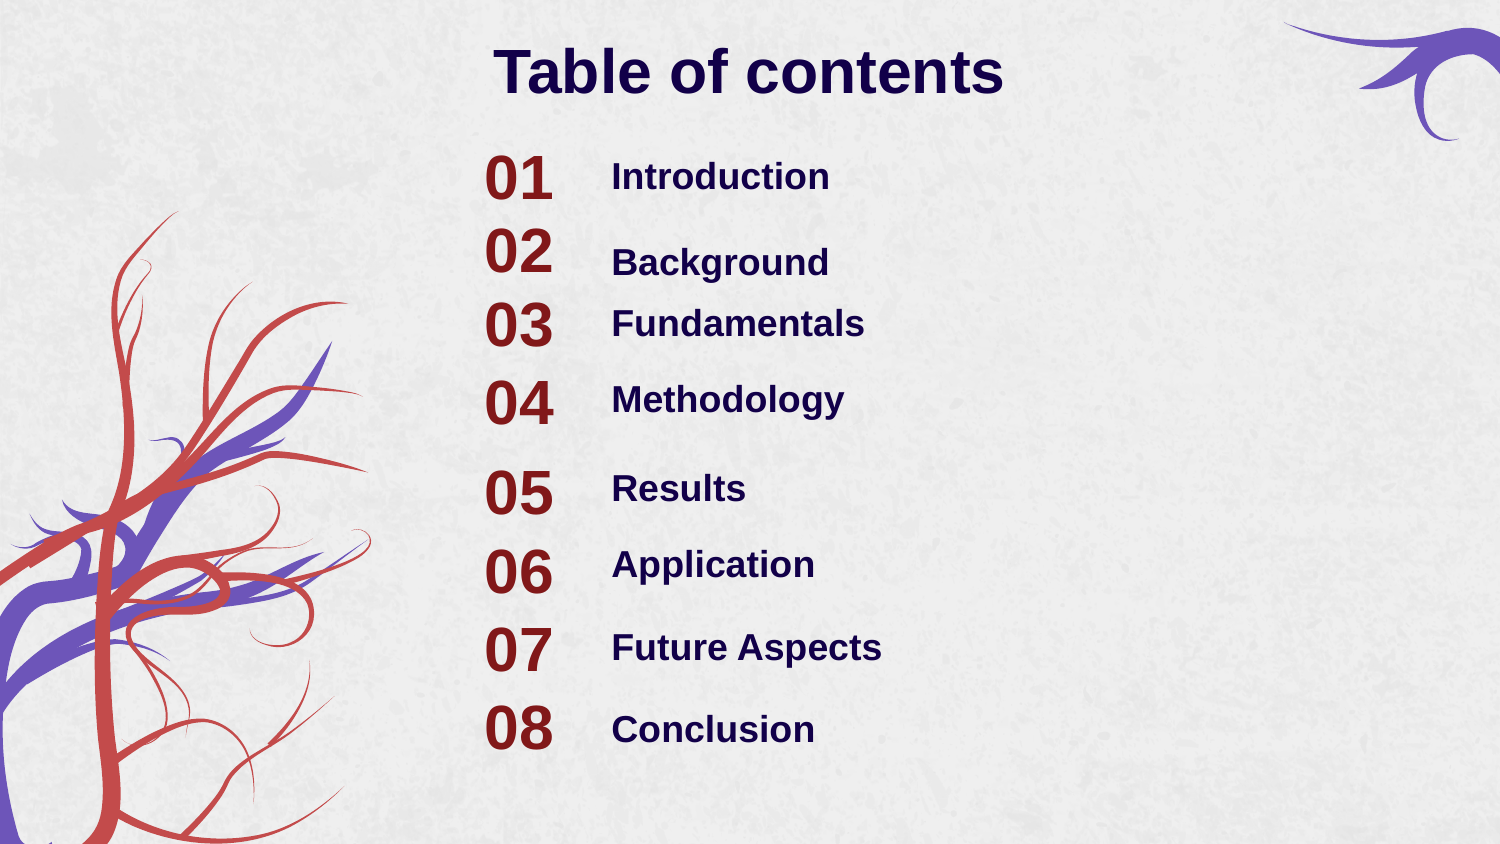

# Table of contents
Introduction
01

02
Background
Fundamentals
03
Methodology
04
Results
05
Application
06
Future Aspects
07
08
Conclusion